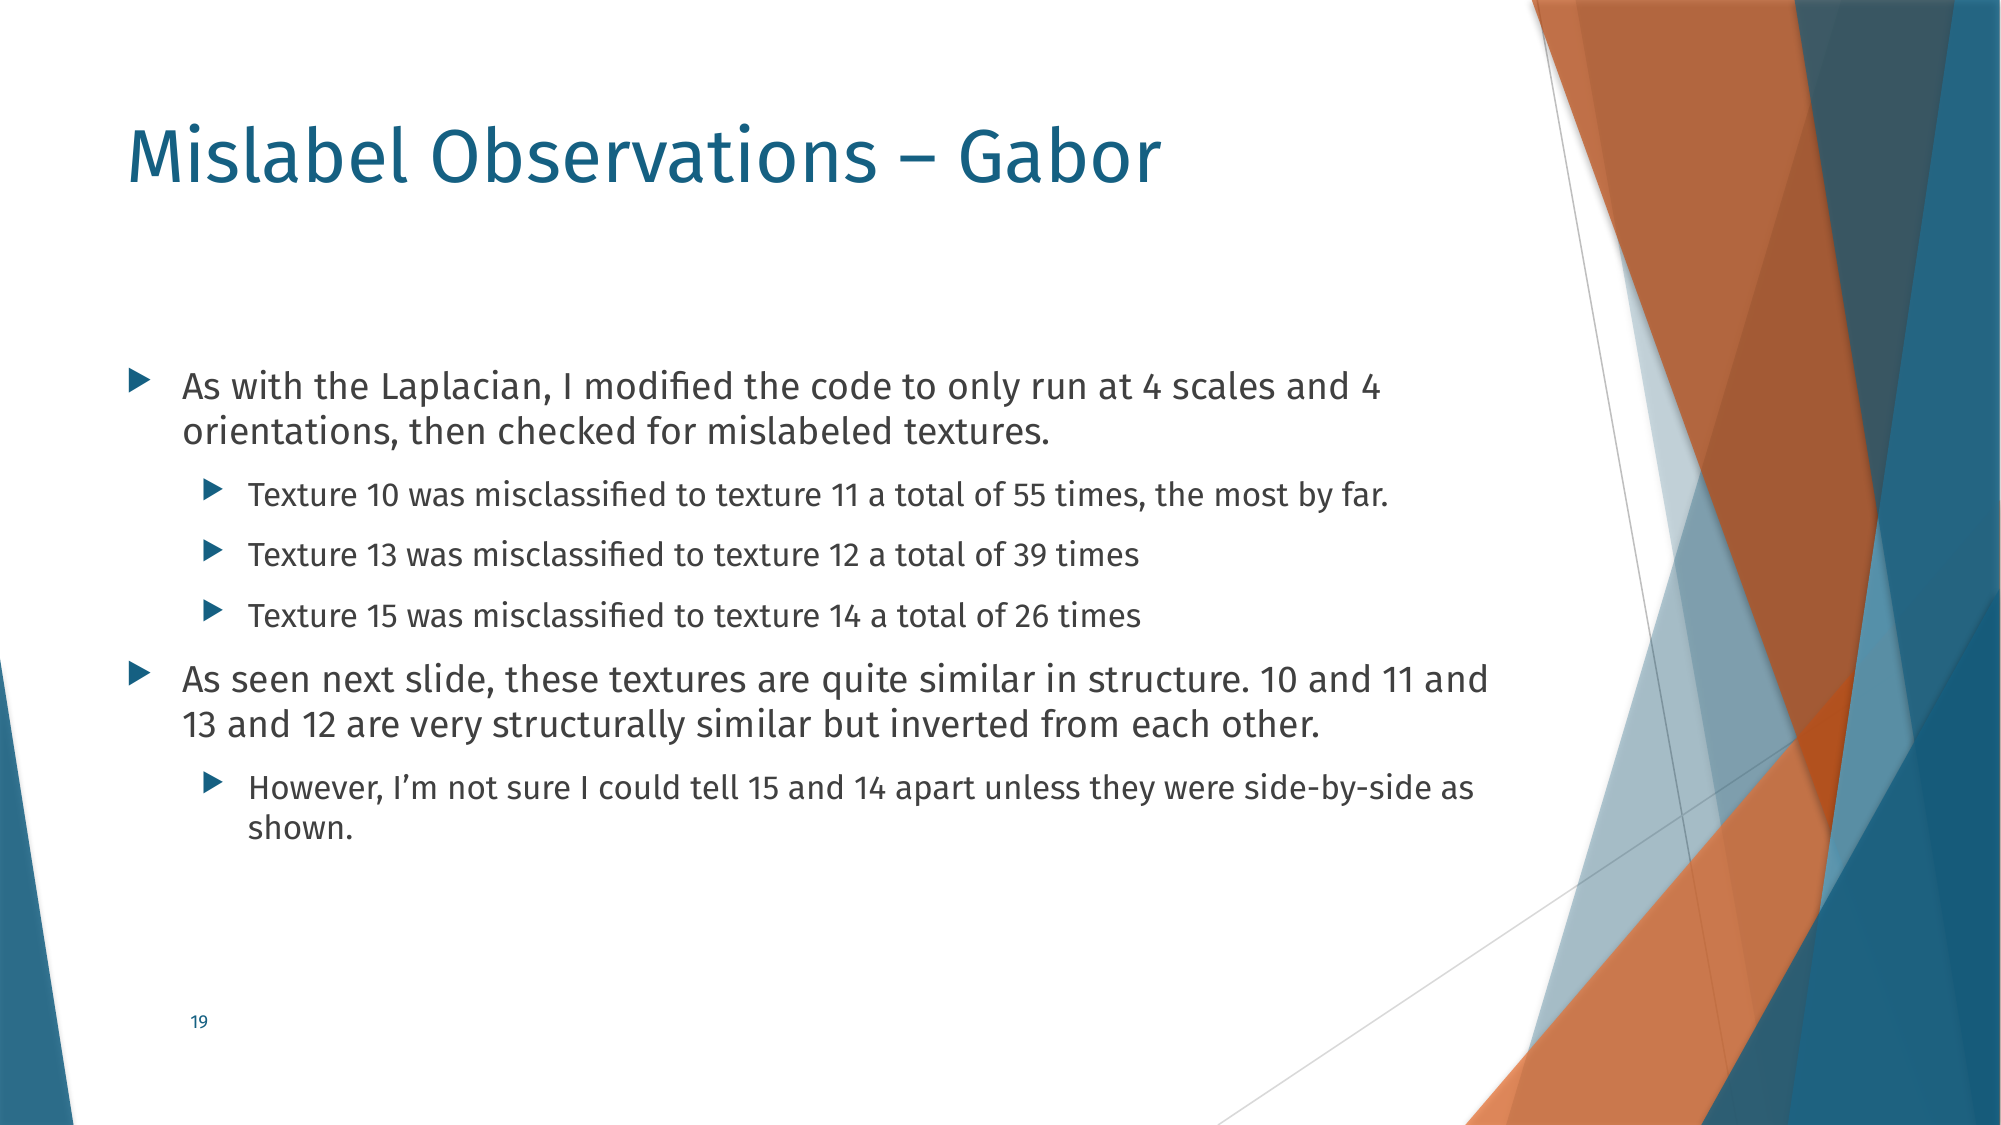

# Mislabel Observations – Gabor
As with the Laplacian, I modified the code to only run at 4 scales and 4 orientations, then checked for mislabeled textures.
Texture 10 was misclassified to texture 11 a total of 55 times, the most by far.
Texture 13 was misclassified to texture 12 a total of 39 times
Texture 15 was misclassified to texture 14 a total of 26 times
As seen next slide, these textures are quite similar in structure. 10 and 11 and 13 and 12 are very structurally similar but inverted from each other.
However, I’m not sure I could tell 15 and 14 apart unless they were side-by-side as shown.

19